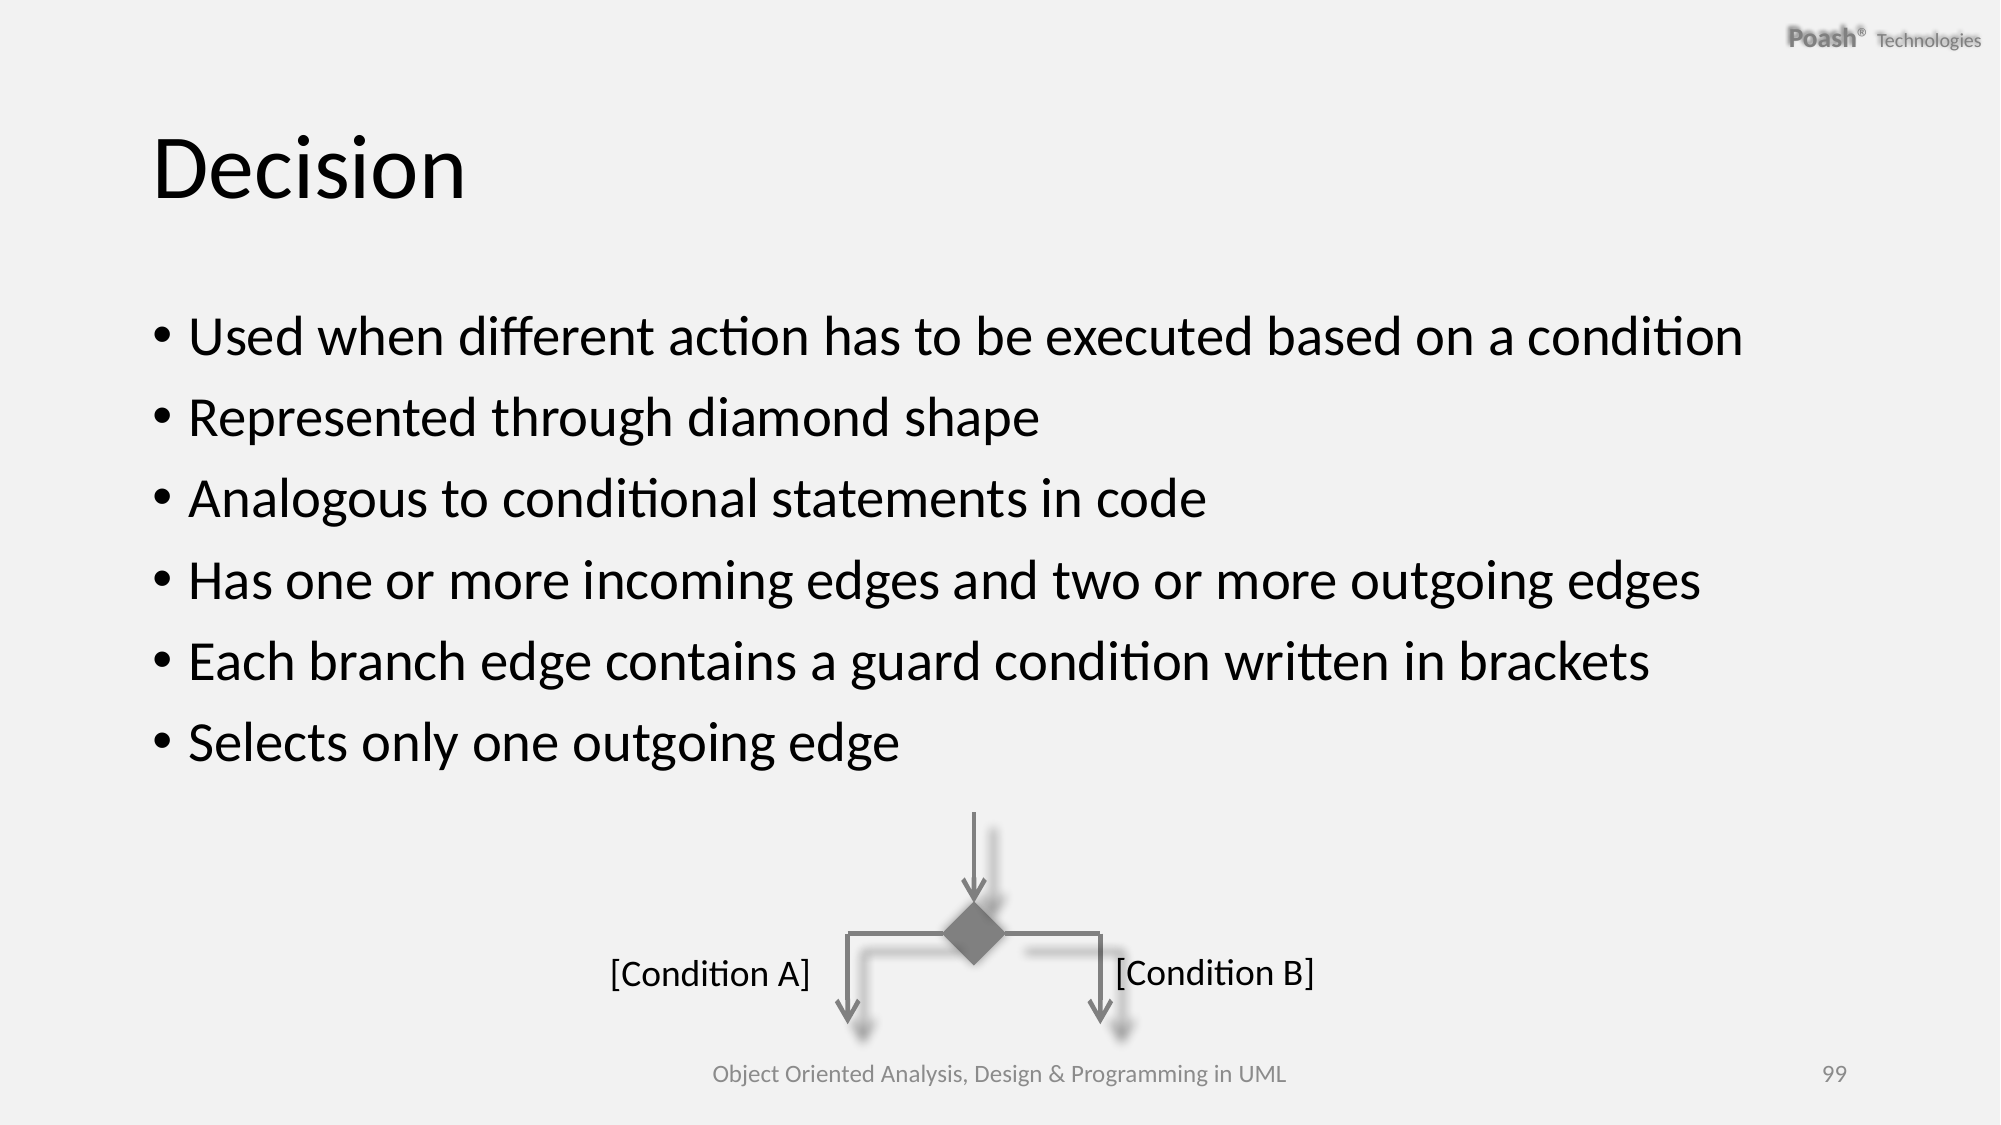

# Decision
Used when different action has to be executed based on a condition
Represented through diamond shape
Analogous to conditional statements in code
Has one or more incoming edges and two or more outgoing edges
Each branch edge contains a guard condition written in brackets
Selects only one outgoing edge

[Condition B]
[Condition A]
Object Oriented Analysis, Design & Programming in UML
99